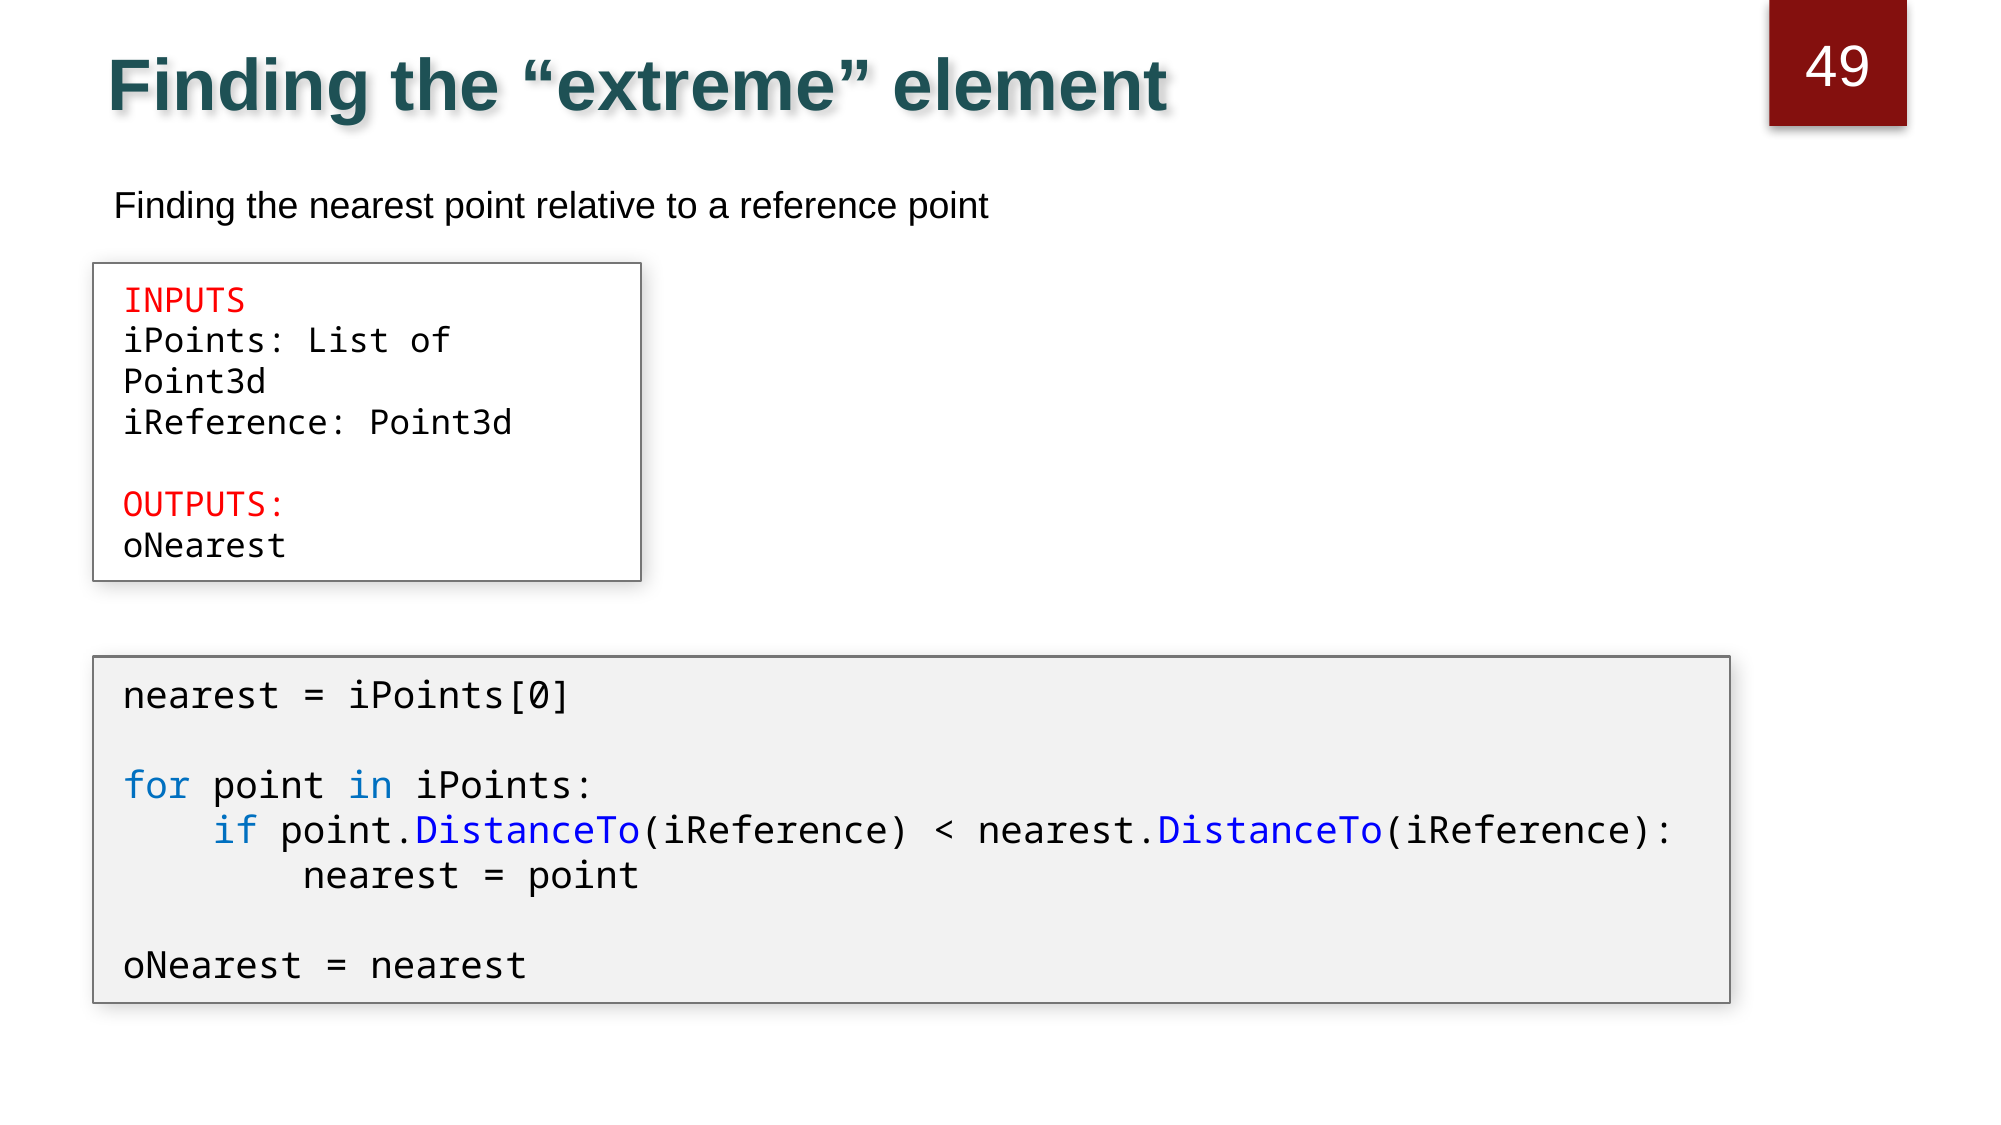

49
# Finding the “extreme” element
Finding the nearest point relative to a reference point
INPUTS
iPoints: List of Point3d
iReference: Point3d

OUTPUTS:
oNearest
nearest = iPoints[0]

for point in iPoints:
    if point.DistanceTo(iReference) < nearest.DistanceTo(iReference):
        nearest = point

oNearest = nearest